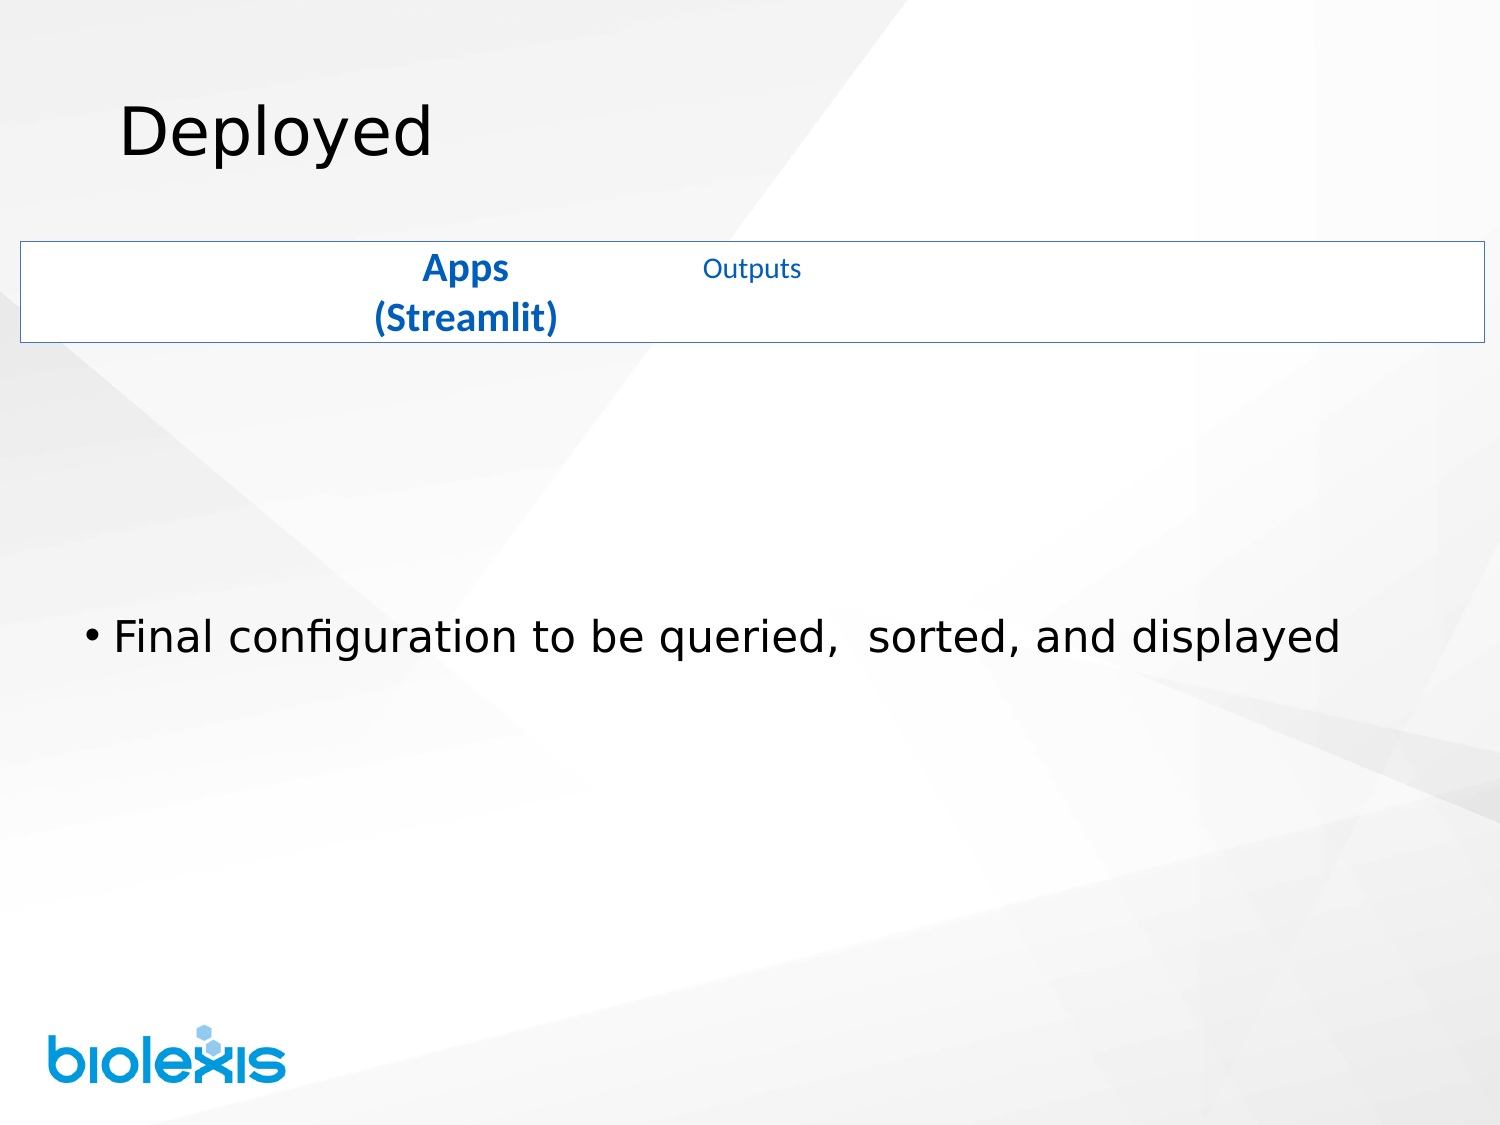

# Deployed
Apps (Streamlit)
Outputs
Final configuration to be queried,  sorted, and displayed